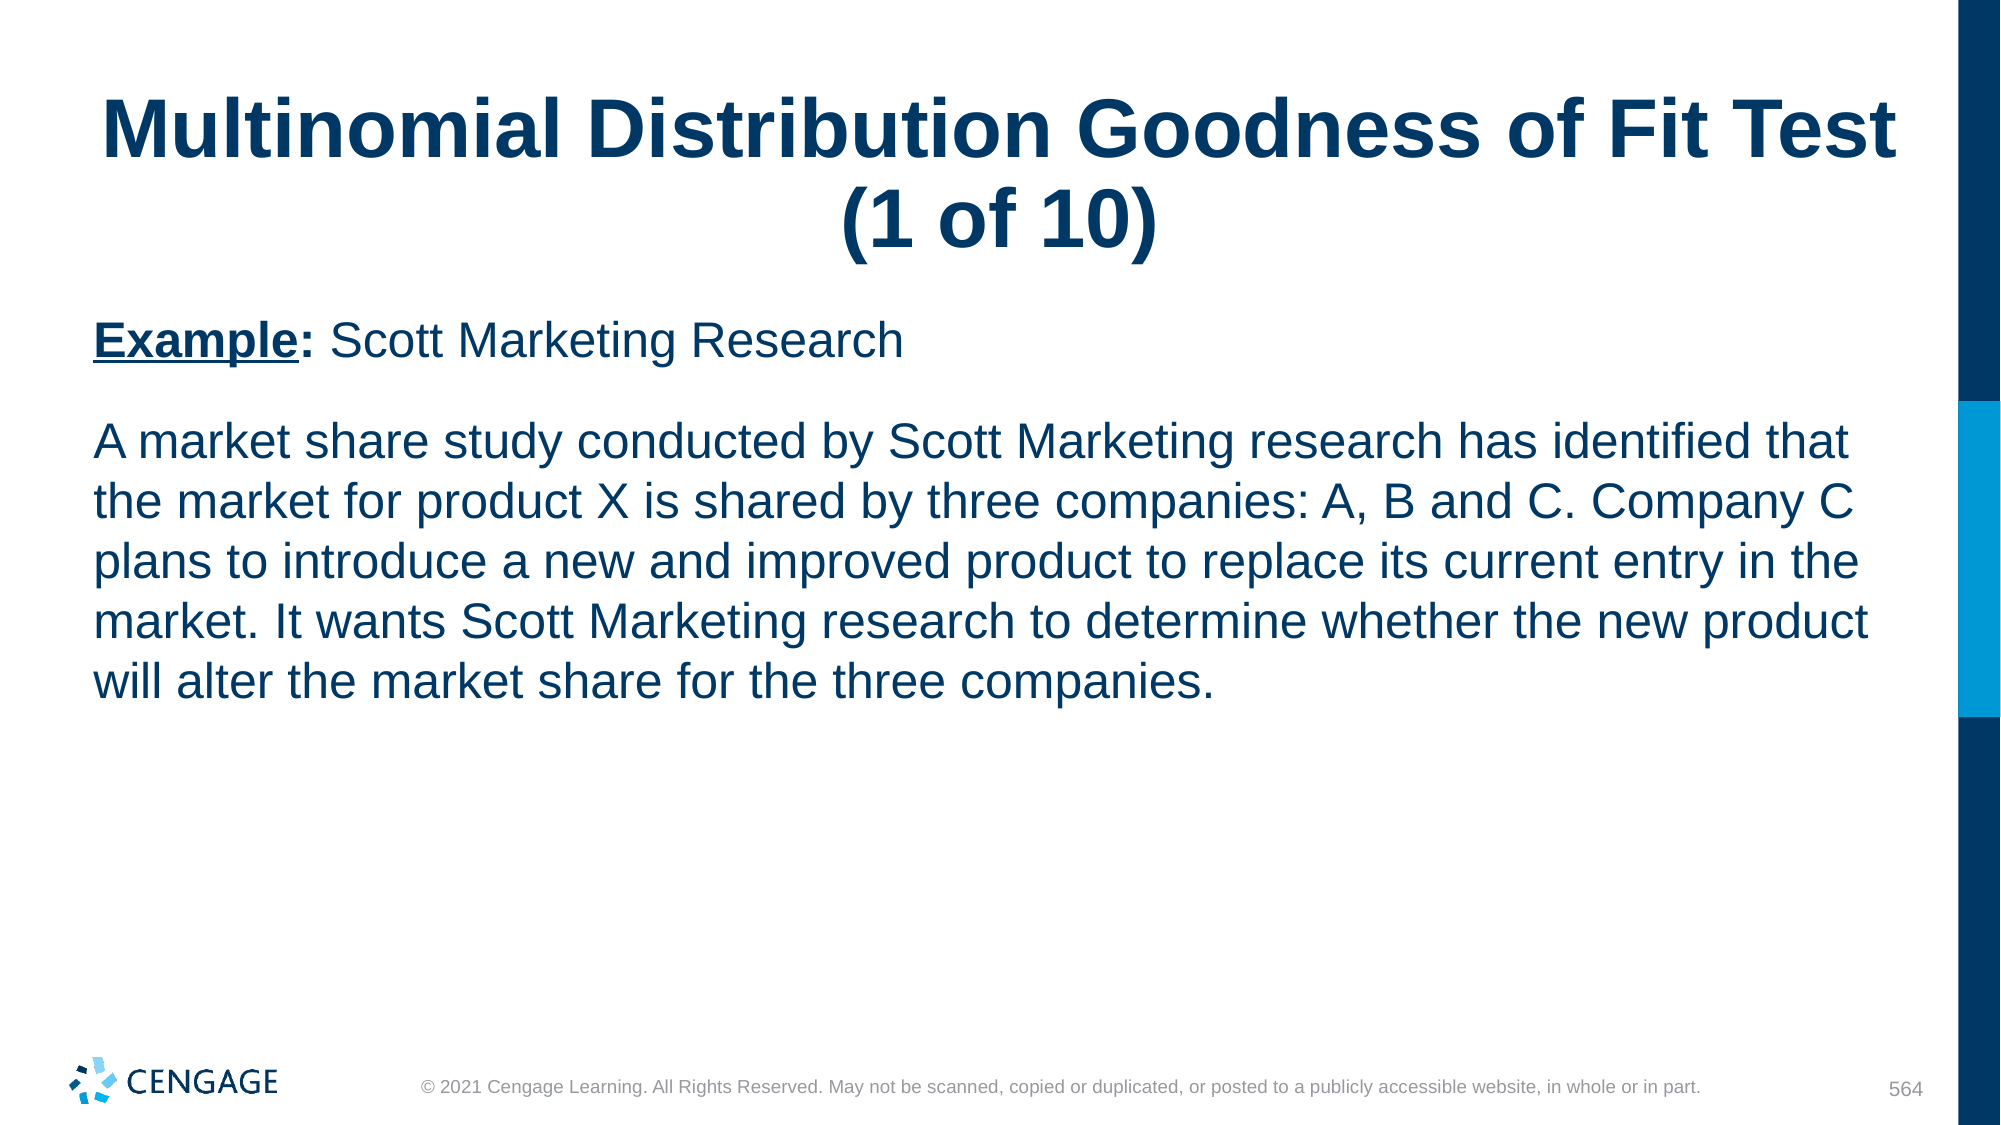

# Multinomial Distribution Goodness of Fit Test (1 of 10)
Example: Scott Marketing Research
A market share study conducted by Scott Marketing research has identified that the market for product X is shared by three companies: A, B and C. Company C plans to introduce a new and improved product to replace its current entry in the market. It wants Scott Marketing research to determine whether the new product will alter the market share for the three companies.